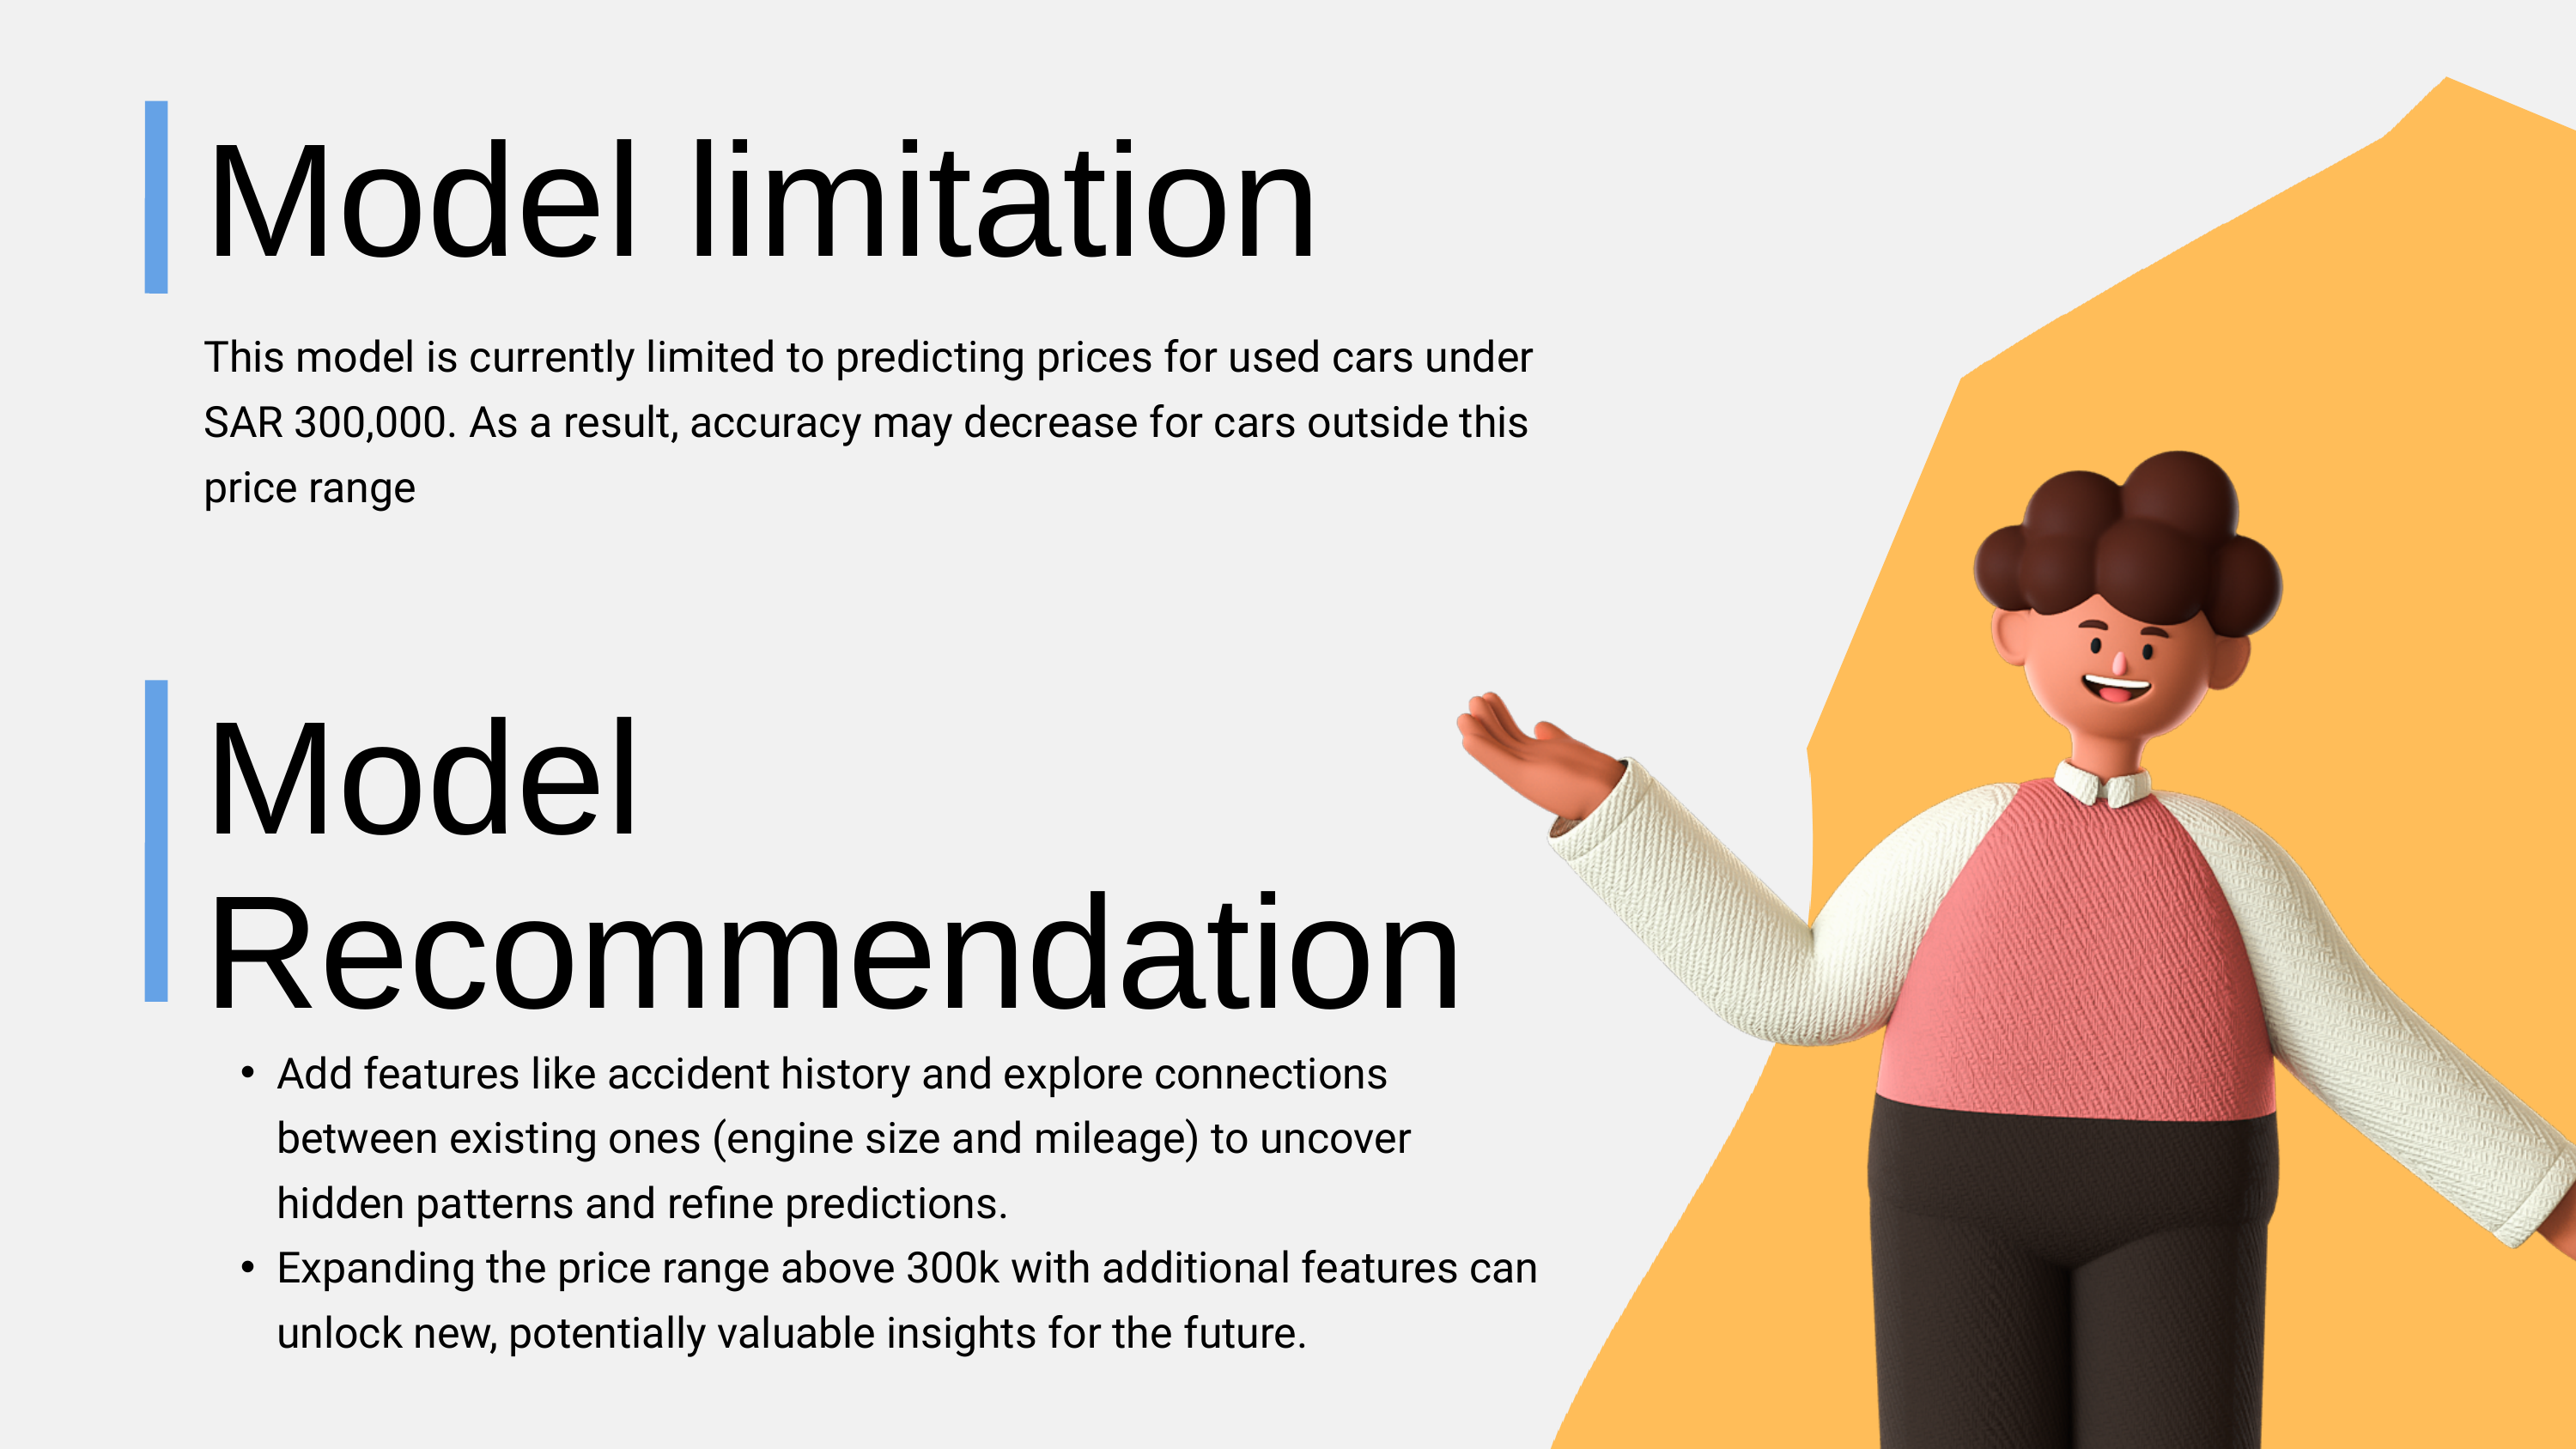

Model limitation
This model is currently limited to predicting prices for used cars under SAR 300,000. As a result, accuracy may decrease for cars outside this price range

Model Recommendation
Add features like accident history and explore connections between existing ones (engine size and mileage) to uncover hidden patterns and refine predictions.
Expanding the price range above 300k with additional features can unlock new, potentially valuable insights for the future.